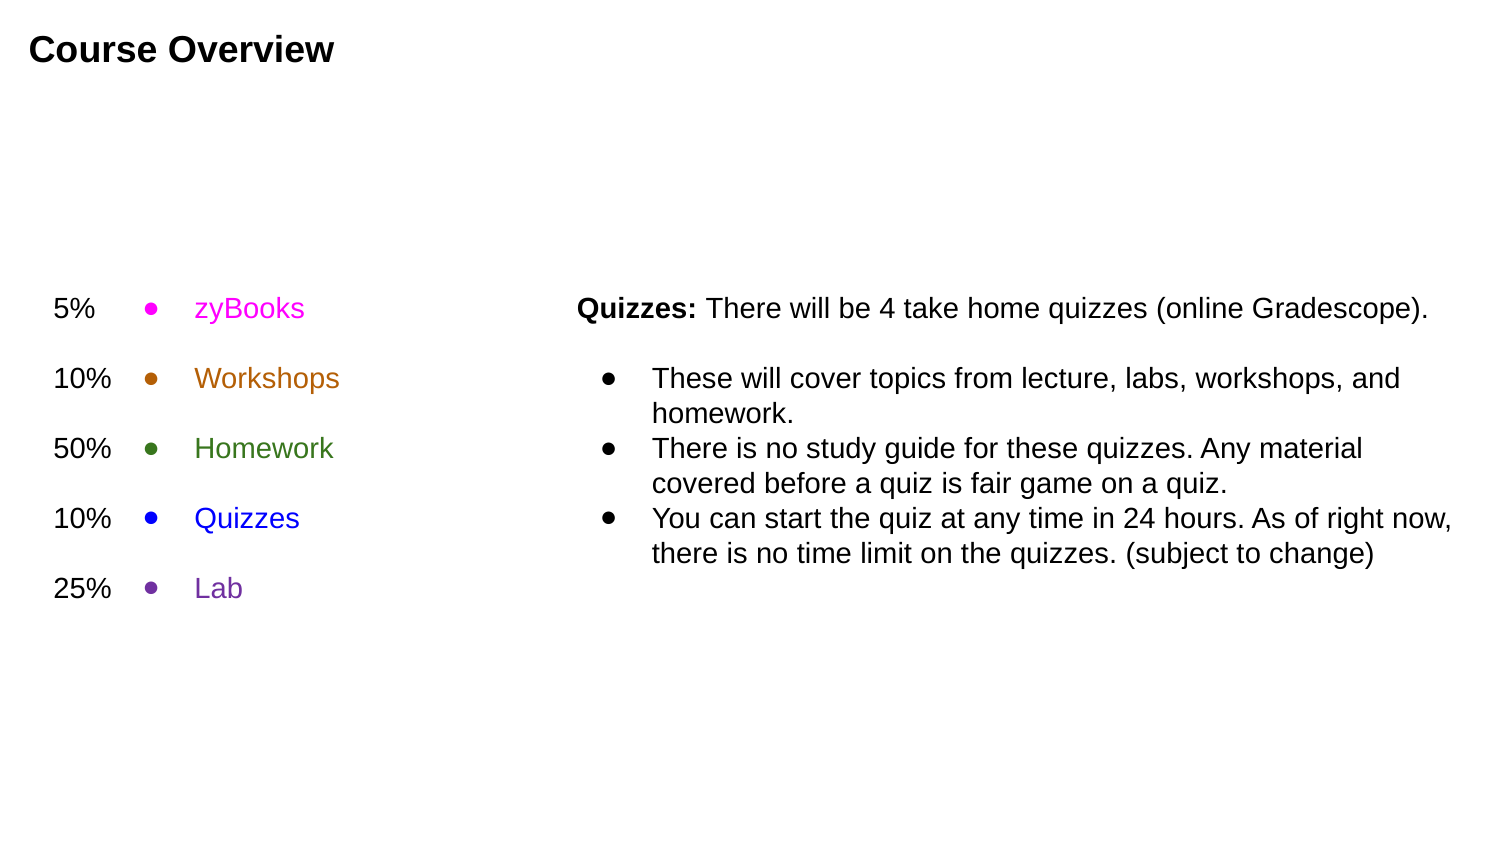

# Course Overview

zyBooks

Workshops

Homework

Quizzes

Lab
5%

10%

50%

10%

25%
Quizzes: There will be 4 take home quizzes (online Gradescope).

These will cover topics from lecture, labs, workshops, and homework.
There is no study guide for these quizzes. Any material covered before a quiz is fair game on a quiz.
You can start the quiz at any time in 24 hours. As of right now, there is no time limit on the quizzes. (subject to change)